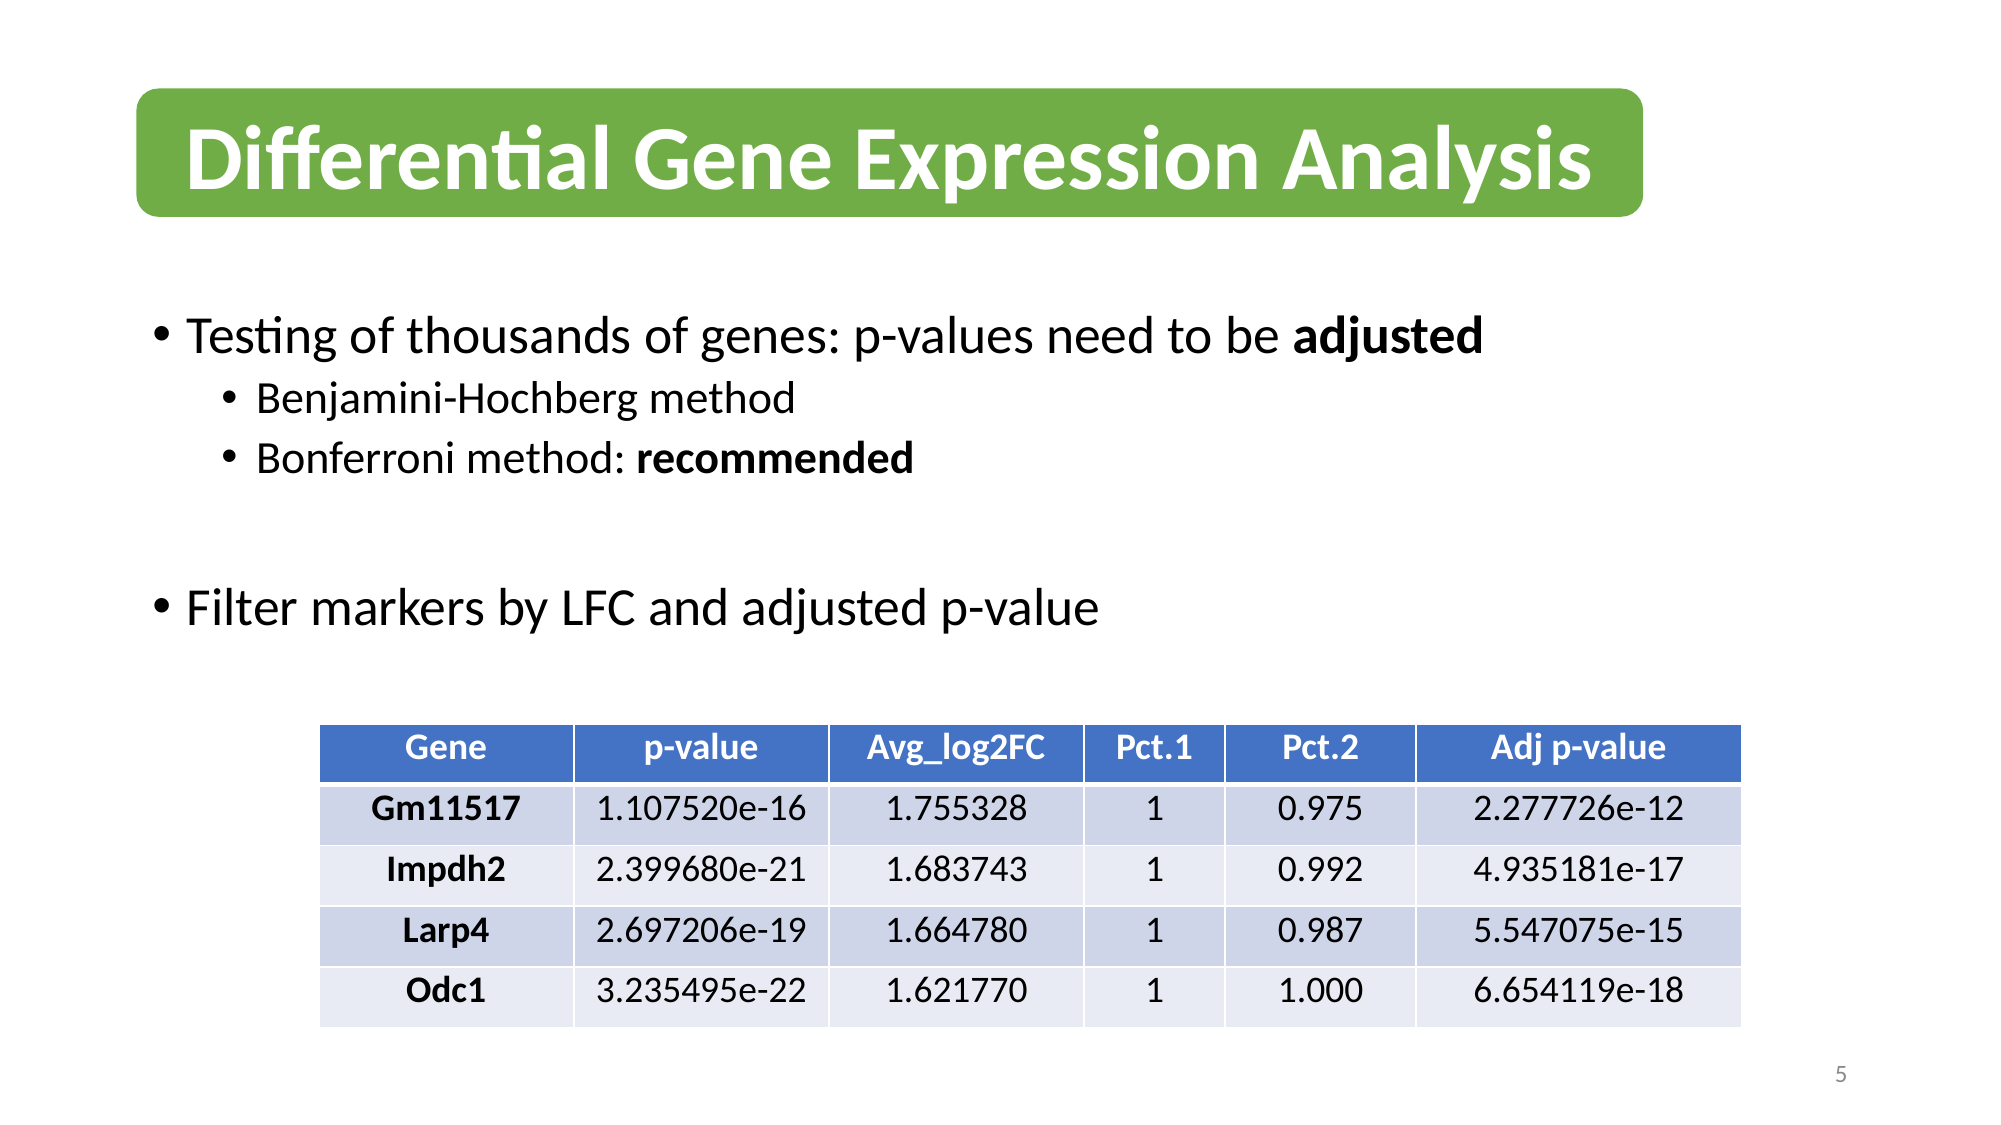

Differential Gene Expression Analysis
Testing of thousands of genes: p-values need to be adjusted
Benjamini-Hochberg method
Bonferroni method: recommended

Filter markers by LFC and adjusted p-value
| Gene | p-value | Avg\_log2FC | Pct.1 | Pct.2 | Adj p-value |
| --- | --- | --- | --- | --- | --- |
| Gm11517 | 1.107520e-16 | 1.755328 | 1 | 0.975 | 2.277726e-12 |
| Impdh2 | 2.399680e-21 | 1.683743 | 1 | 0.992 | 4.935181e-17 |
| Larp4 | 2.697206e-19 | 1.664780 | 1 | 0.987 | 5.547075e-15 |
| Odc1 | 3.235495e-22 | 1.621770 | 1 | 1.000 | 6.654119e-18 |
5